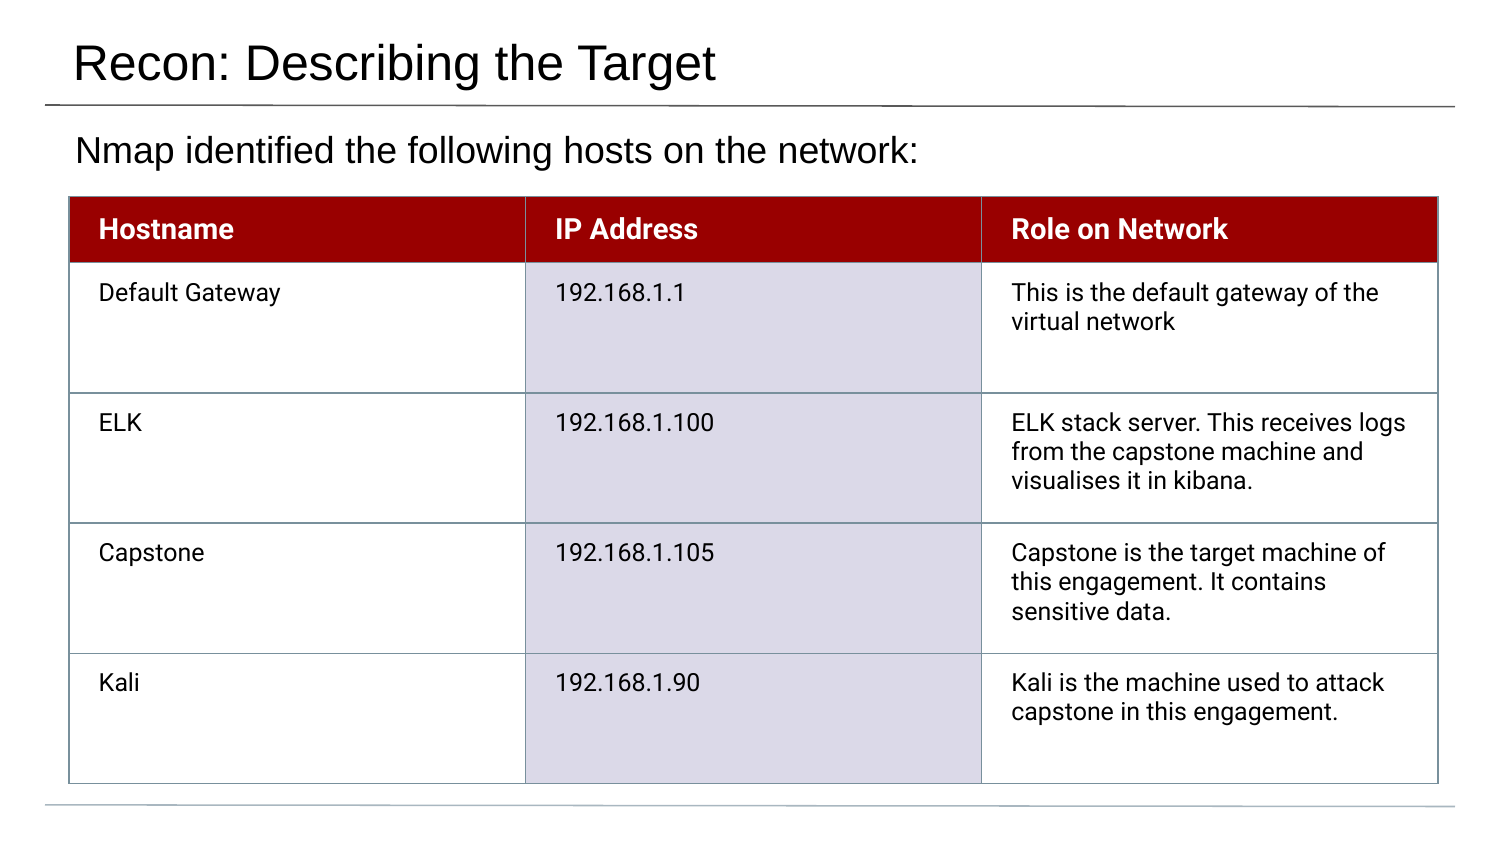

# Recon: Describing the Target
Nmap identified the following hosts on the network:
| Hostname | IP Address | Role on Network |
| --- | --- | --- |
| Default Gateway | 192.168.1.1 | This is the default gateway of the virtual network |
| ELK | 192.168.1.100 | ELK stack server. This receives logs from the capstone machine and visualises it in kibana. |
| Capstone | 192.168.1.105 | Capstone is the target machine of this engagement. It contains sensitive data. |
| Kali | 192.168.1.90 | Kali is the machine used to attack capstone in this engagement. |